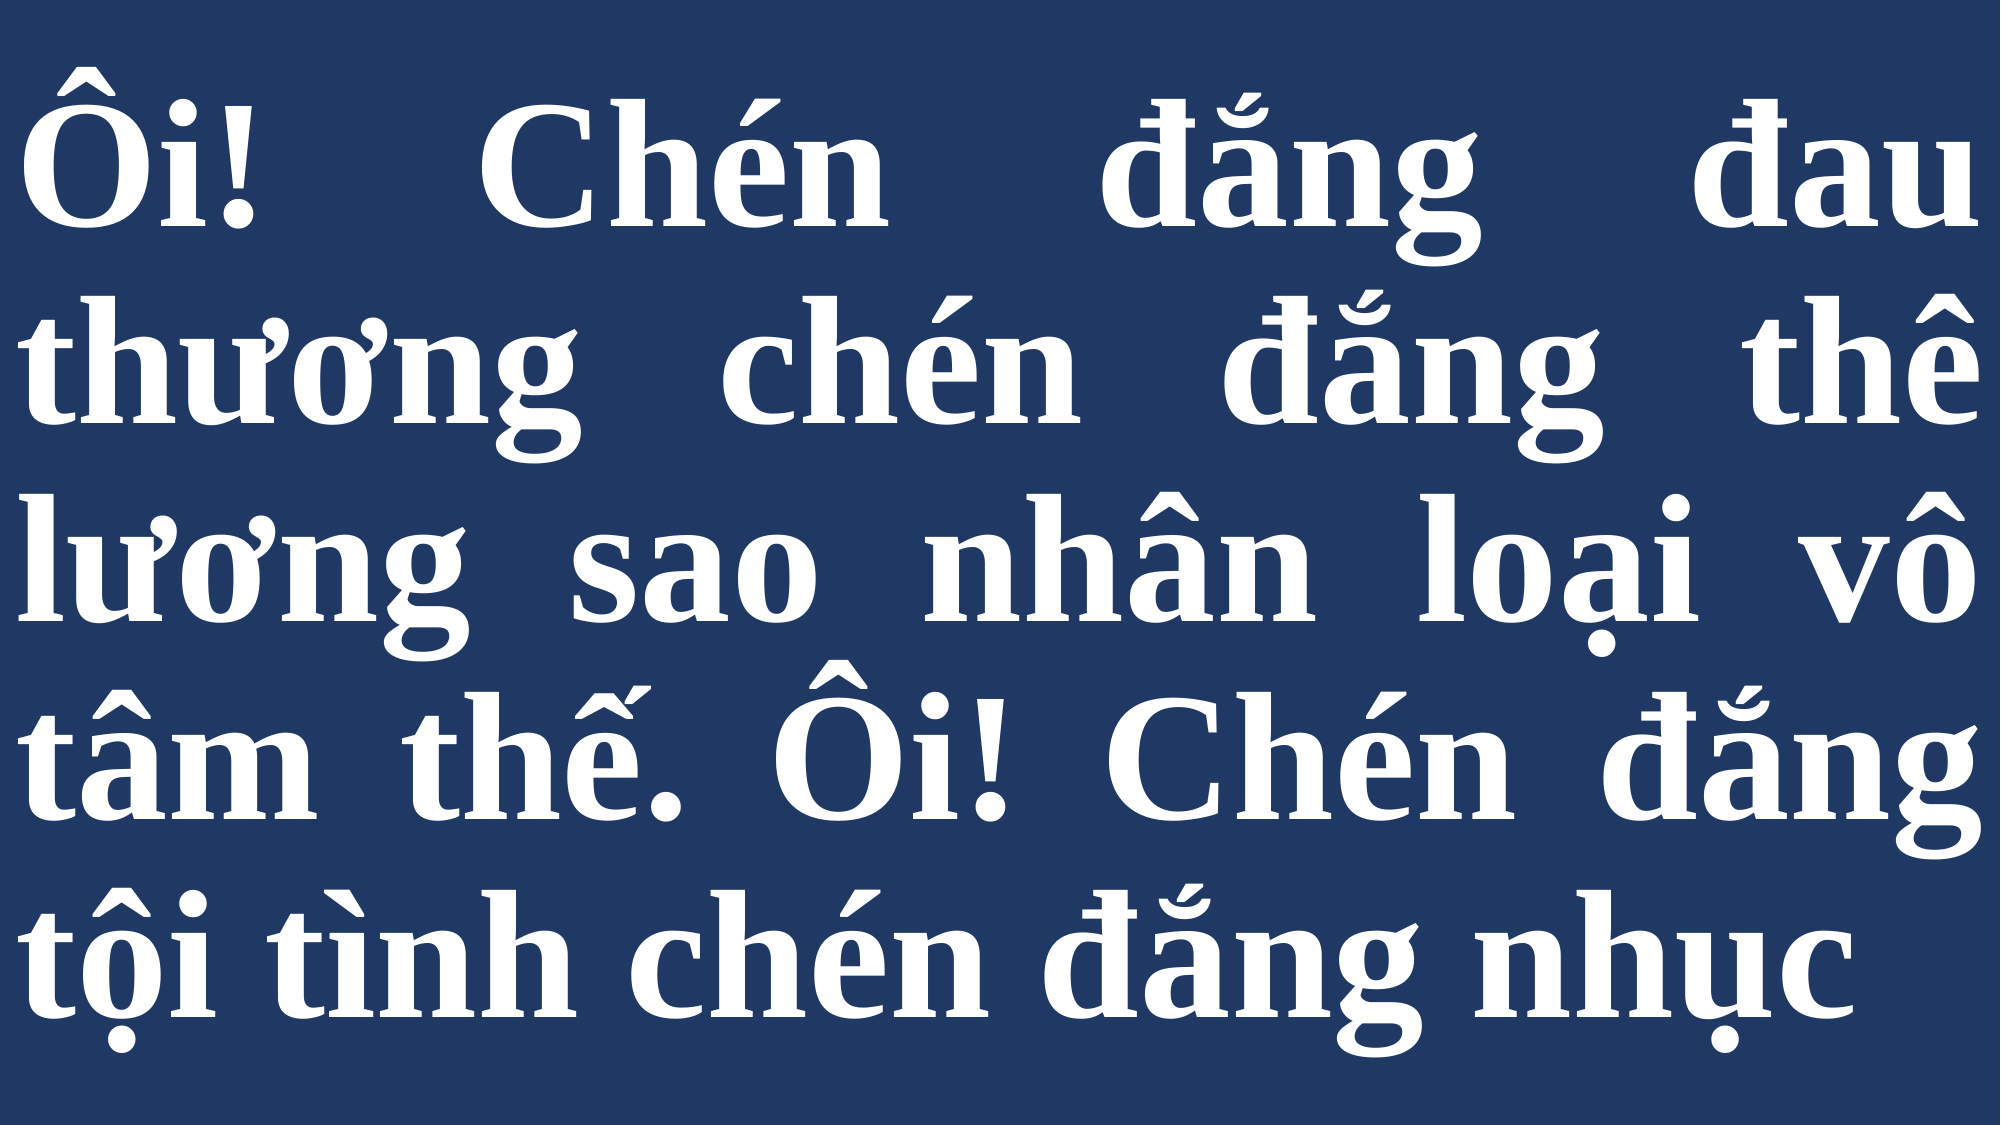

# Ôi! Chén đắng đau thương chén đắng thê lương sao nhân loại vô tâm thế. Ôi! Chén đắng tội tình chén đắng nhục